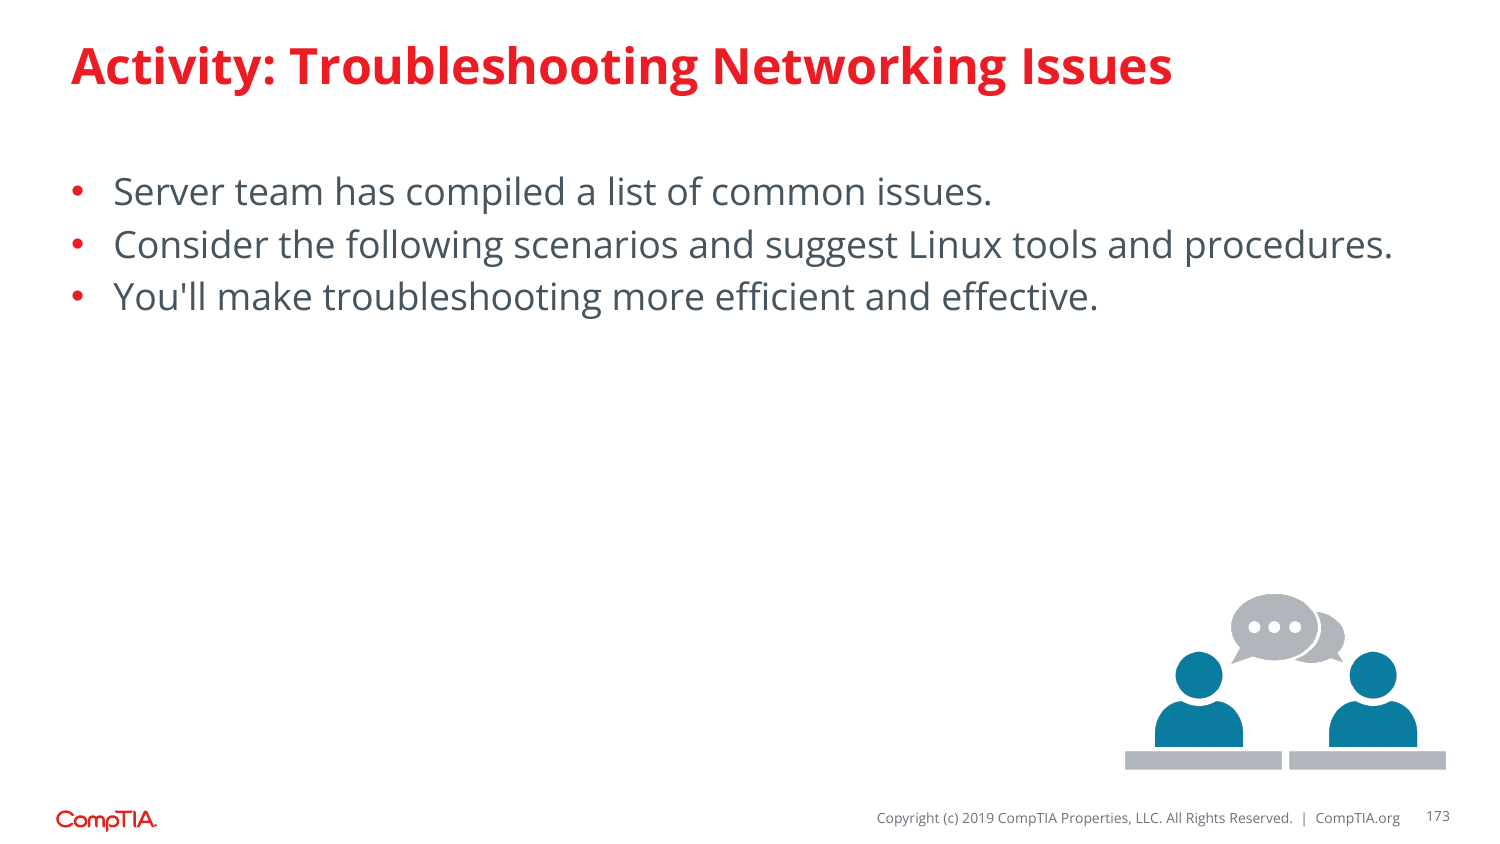

# Activity: Troubleshooting Networking Issues
Server team has compiled a list of common issues.
Consider the following scenarios and suggest Linux tools and procedures.
You'll make troubleshooting more efficient and effective.
173